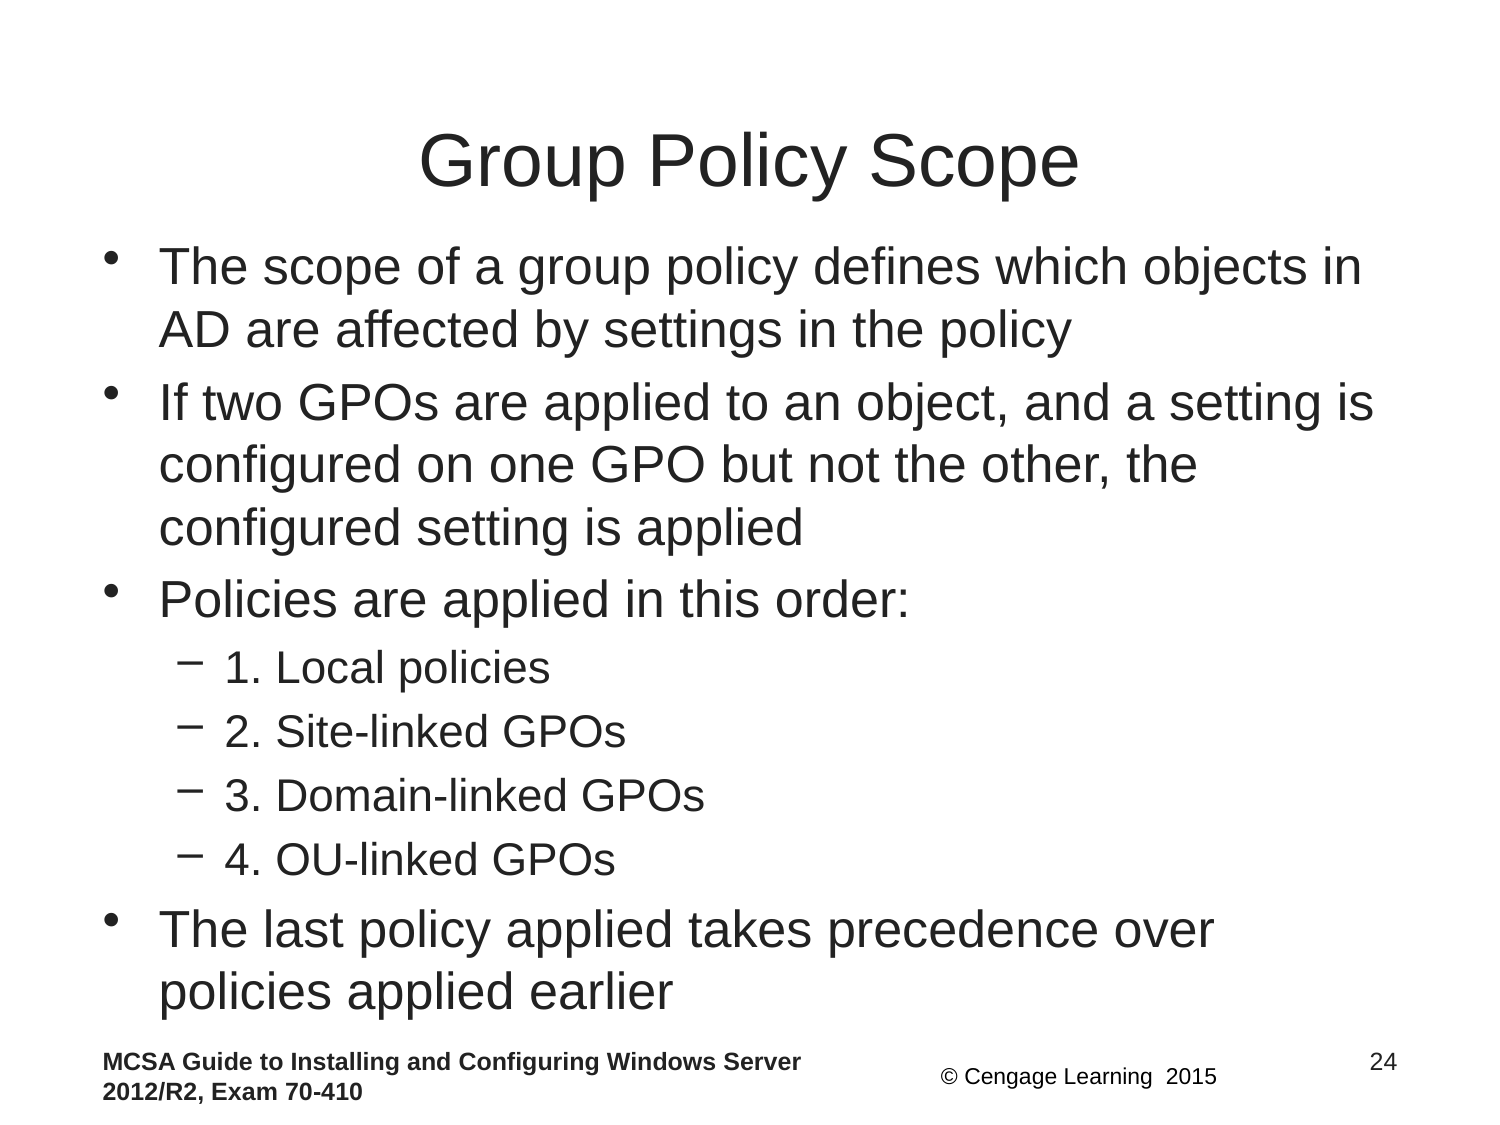

# Group Policy Scope
The scope of a group policy defines which objects in AD are affected by settings in the policy
If two GPOs are applied to an object, and a setting is configured on one GPO but not the other, the configured setting is applied
Policies are applied in this order:
1. Local policies
2. Site-linked GPOs
3. Domain-linked GPOs
4. OU-linked GPOs
The last policy applied takes precedence over policies applied earlier

MCSA Guide to Installing and Configuring Windows Server 2012/R2, Exam 70-410
24